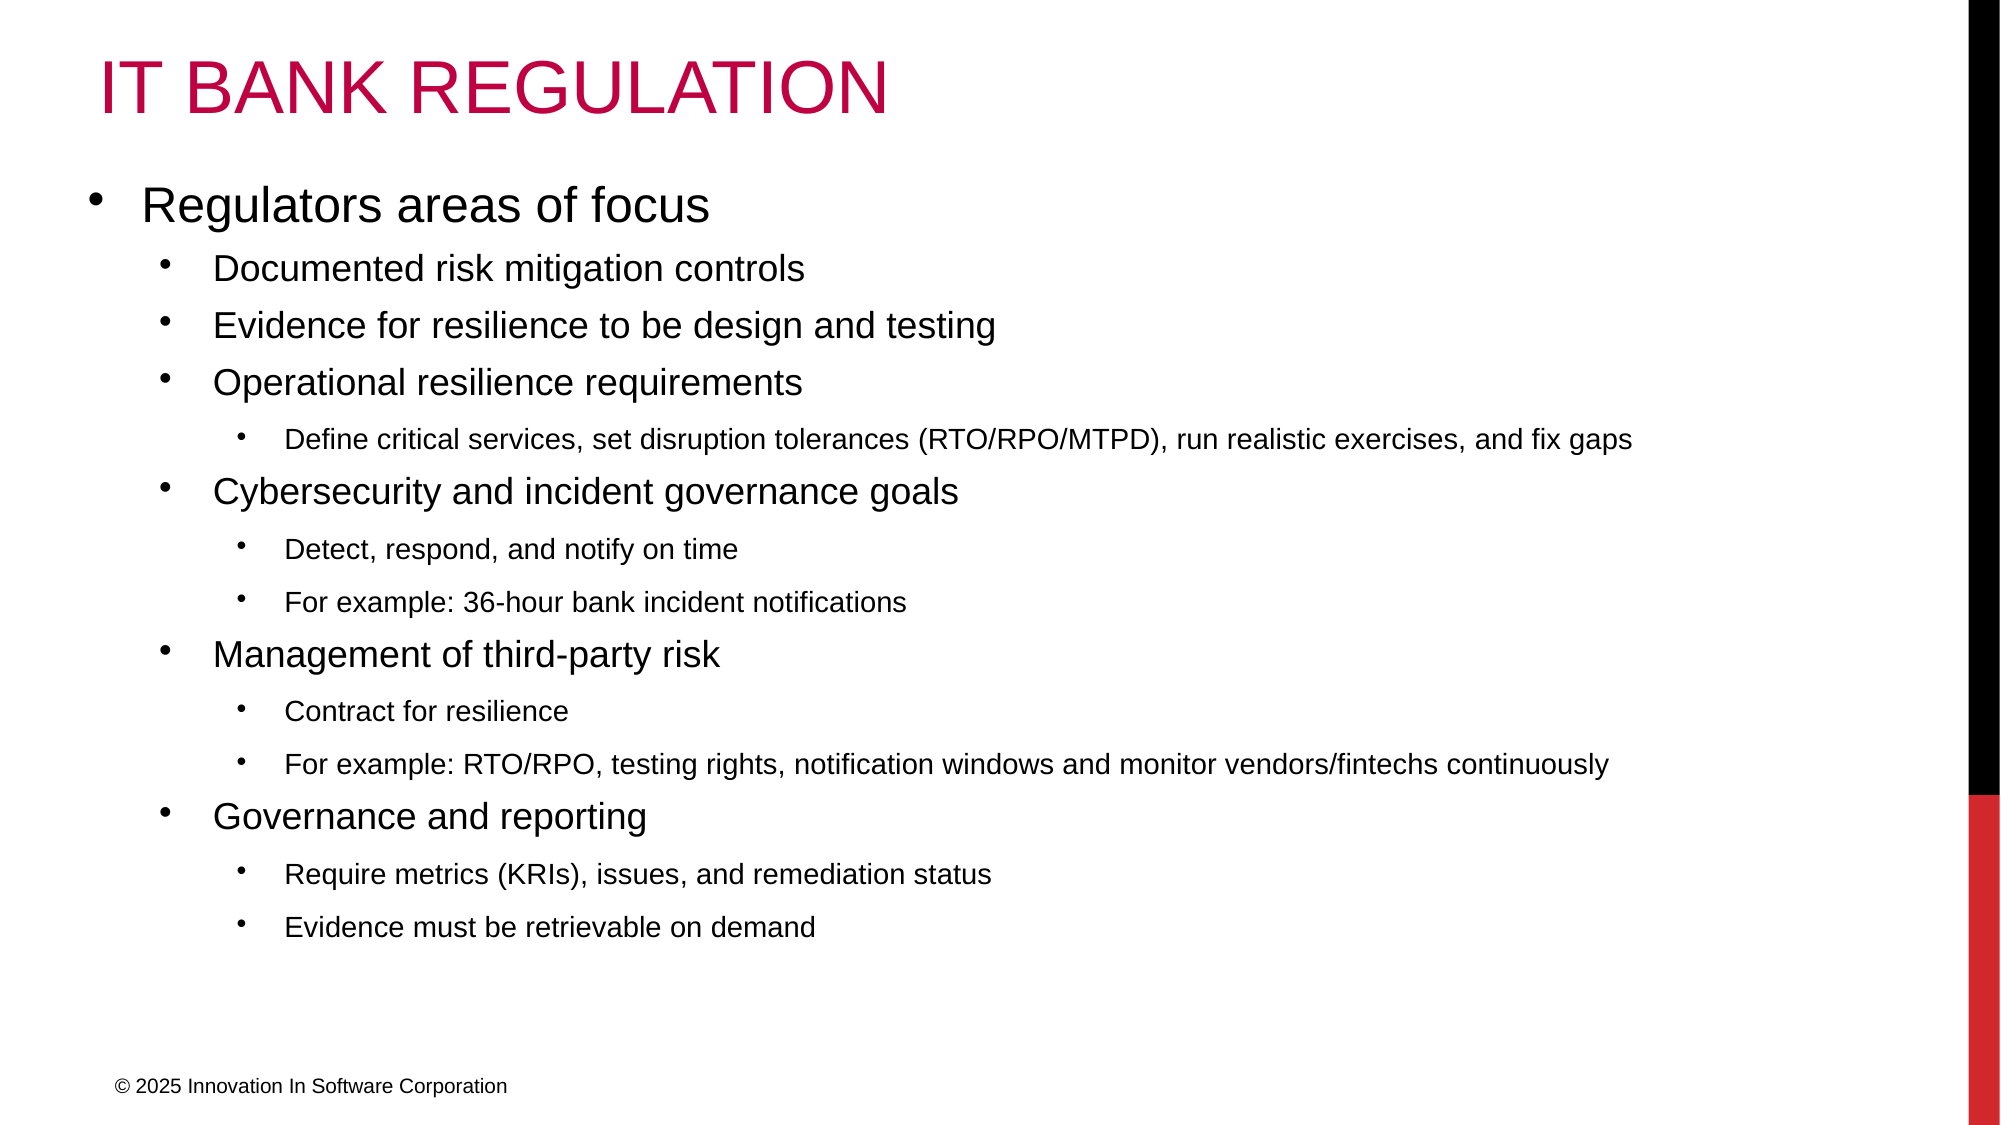

# IT bank regulation
Regulators areas of focus
Documented risk mitigation controls
Evidence for resilience to be design and testing
Operational resilience requirements
Define critical services, set disruption tolerances (RTO/RPO/MTPD), run realistic exercises, and fix gaps
Cybersecurity and incident governance goals
Detect, respond, and notify on time
For example: 36-hour bank incident notifications
Management of third-party risk
Contract for resilience
For example: RTO/RPO, testing rights, notification windows and monitor vendors/fintechs continuously
Governance and reporting
Require metrics (KRIs), issues, and remediation status
Evidence must be retrievable on demand
© 2025 Innovation In Software Corporation